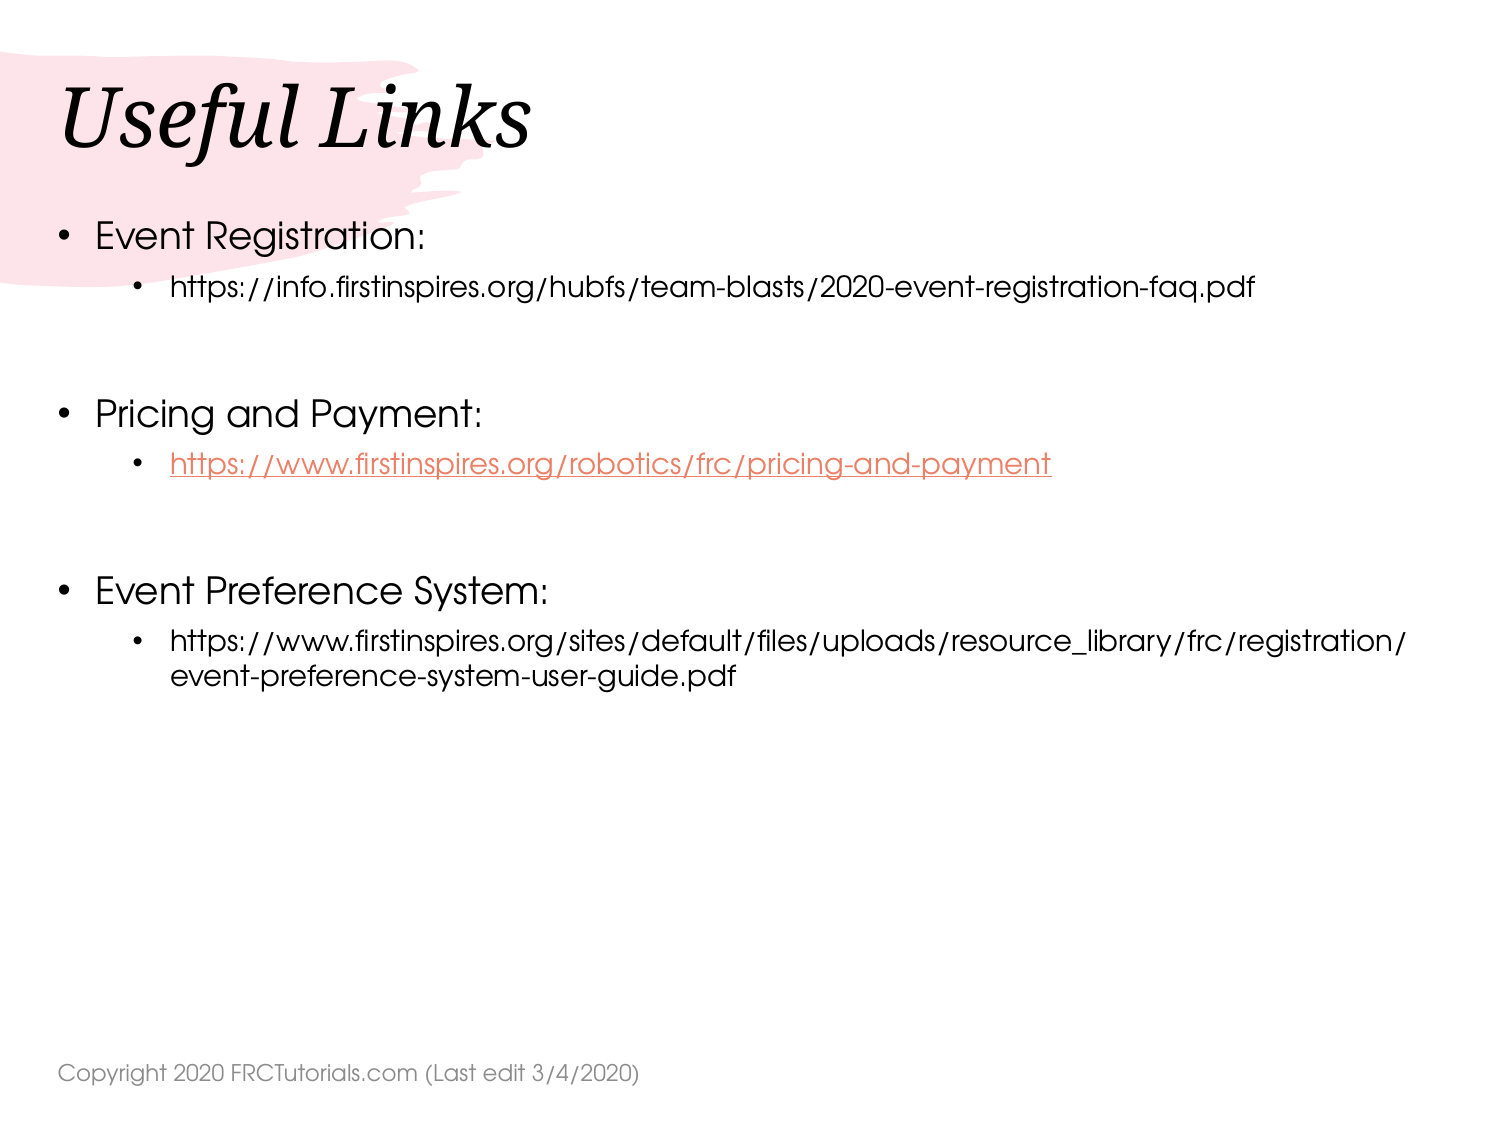

# Useful Links
Event Registration:
https://info.firstinspires.org/hubfs/team-blasts/2020-event-registration-faq.pdf

Pricing and Payment:
https://www.firstinspires.org/robotics/frc/pricing-and-payment

Event Preference System:
https://www.firstinspires.org/sites/default/files/uploads/resource_library/frc/registration/event-preference-system-user-guide.pdf
Copyright 2020 FRCTutorials.com (Last edit 3/4/2020)